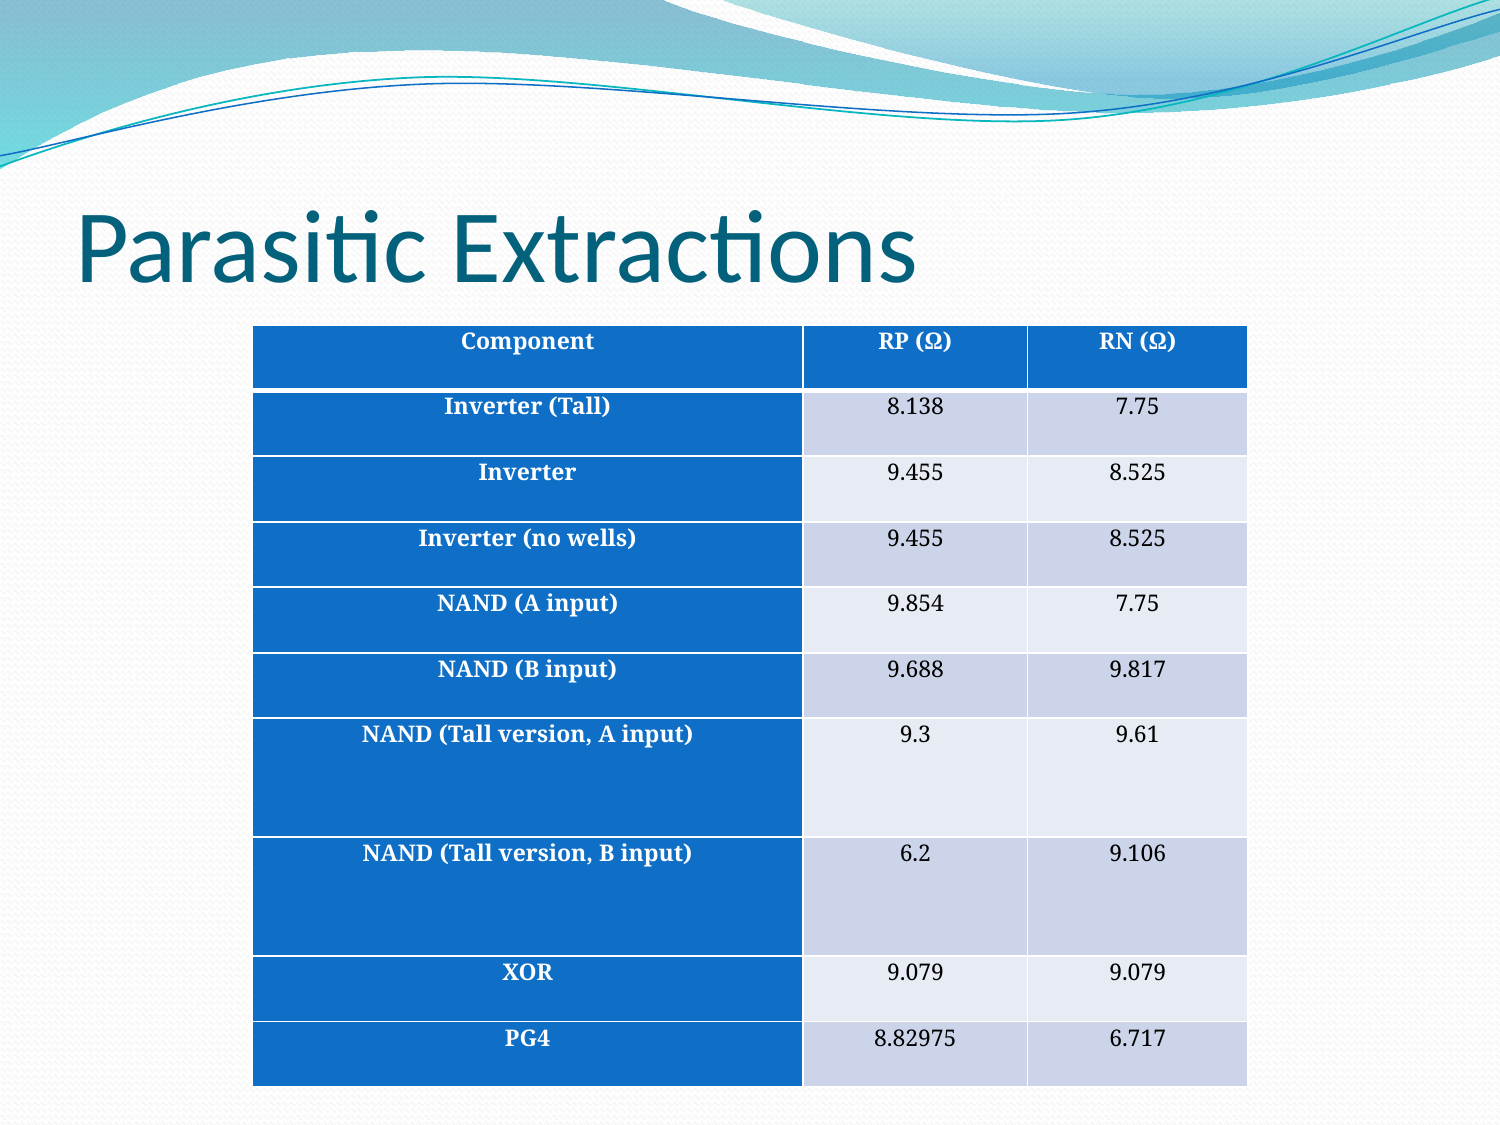

# Parasitic Extractions
| Component | RP (Ω) | RN (Ω) |
| --- | --- | --- |
| Inverter (Tall) | 8.138 | 7.75 |
| Inverter | 9.455 | 8.525 |
| Inverter (no wells) | 9.455 | 8.525 |
| NAND (A input) | 9.854 | 7.75 |
| NAND (B input) | 9.688 | 9.817 |
| NAND (Tall version, A input) | 9.3 | 9.61 |
| NAND (Tall version, B input) | 6.2 | 9.106 |
| XOR | 9.079 | 9.079 |
| PG4 | 8.82975 | 6.717 |